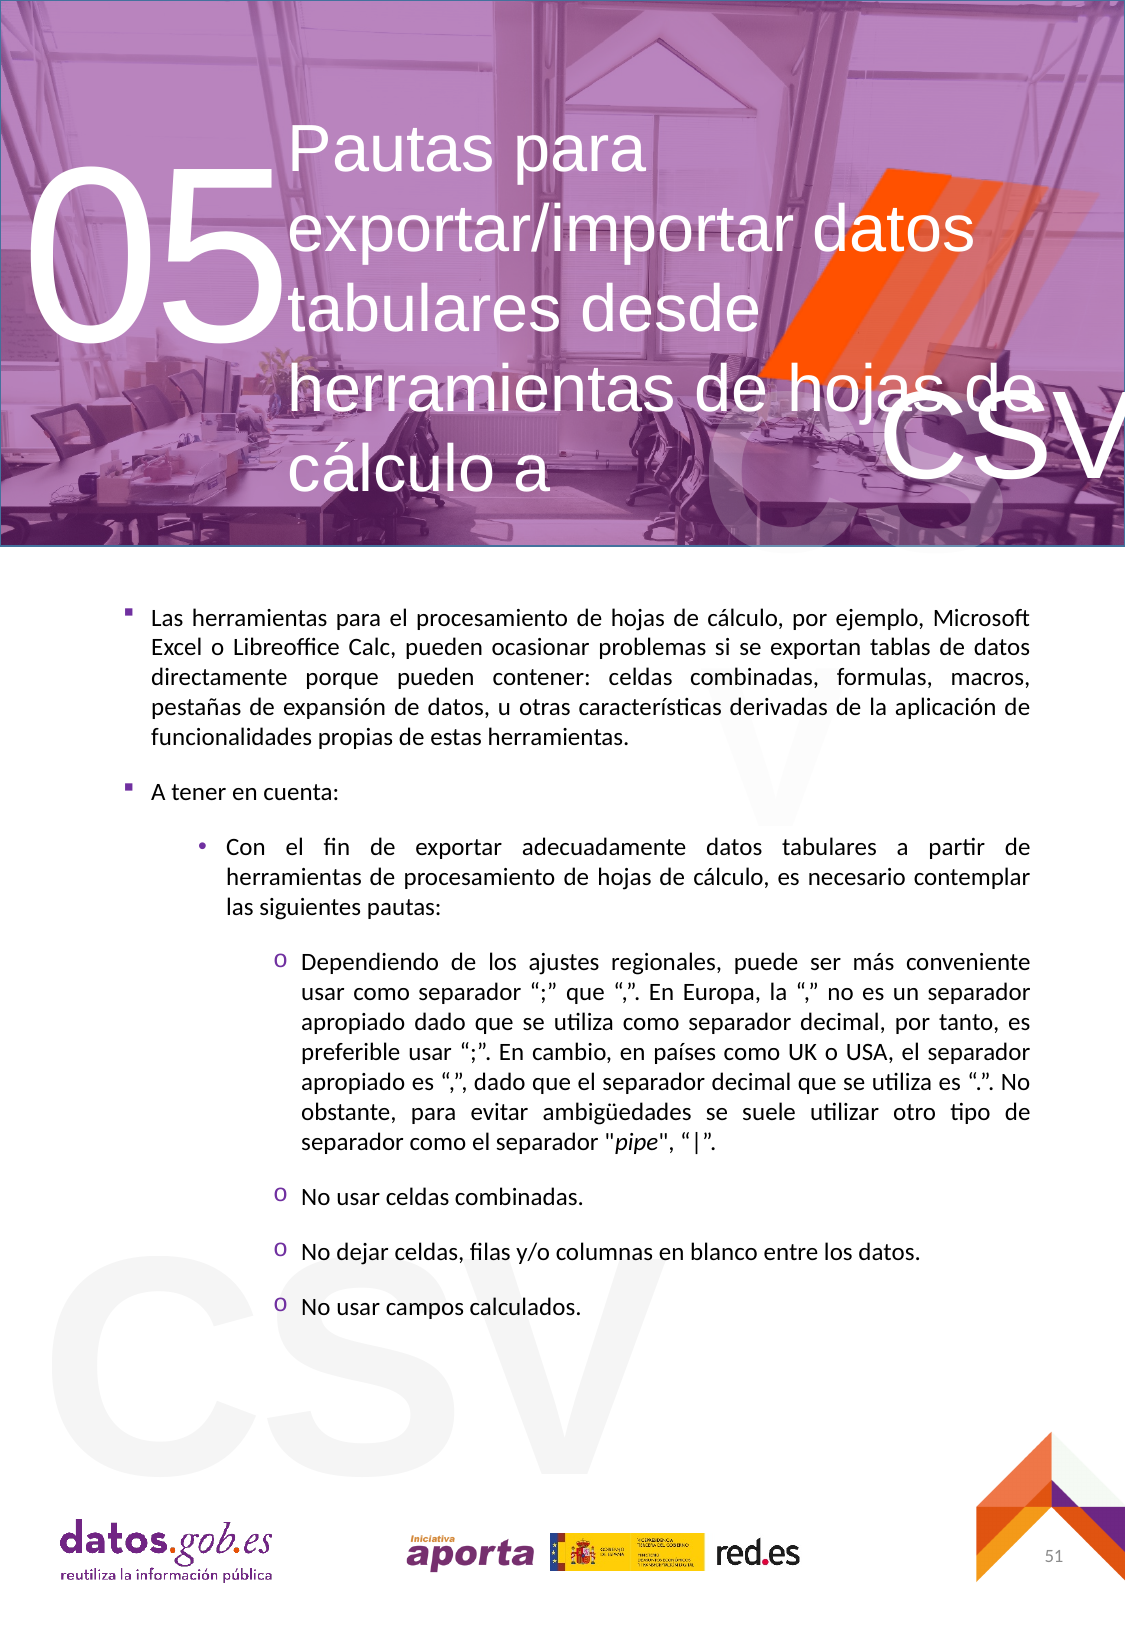

05
Pautas para exportar/importar datos tabulares desde herramientas de hojas de cálculo a

CSV
Las herramientas para el procesamiento de hojas de cálculo, por ejemplo, Microsoft Excel o Libreoffice Calc, pueden ocasionar problemas si se exportan tablas de datos directamente porque pueden contener: celdas combinadas, formulas, macros, pestañas de expansión de datos, u otras características derivadas de la aplicación de funcionalidades propias de estas herramientas.
A tener en cuenta:
Con el fin de exportar adecuadamente datos tabulares a partir de herramientas de procesamiento de hojas de cálculo, es necesario contemplar las siguientes pautas:
Dependiendo de los ajustes regionales, puede ser más conveniente usar como separador “;” que “,”. En Europa, la “,” no es un separador apropiado dado que se utiliza como separador decimal, por tanto, es preferible usar “;”. En cambio, en países como UK o USA, el separador apropiado es “,”, dado que el separador decimal que se utiliza es “.”. No obstante, para evitar ambigüedades se suele utilizar otro tipo de separador como el separador "pipe", “|”.
No usar celdas combinadas.
No dejar celdas, filas y/o columnas en blanco entre los datos.
No usar campos calculados.

51